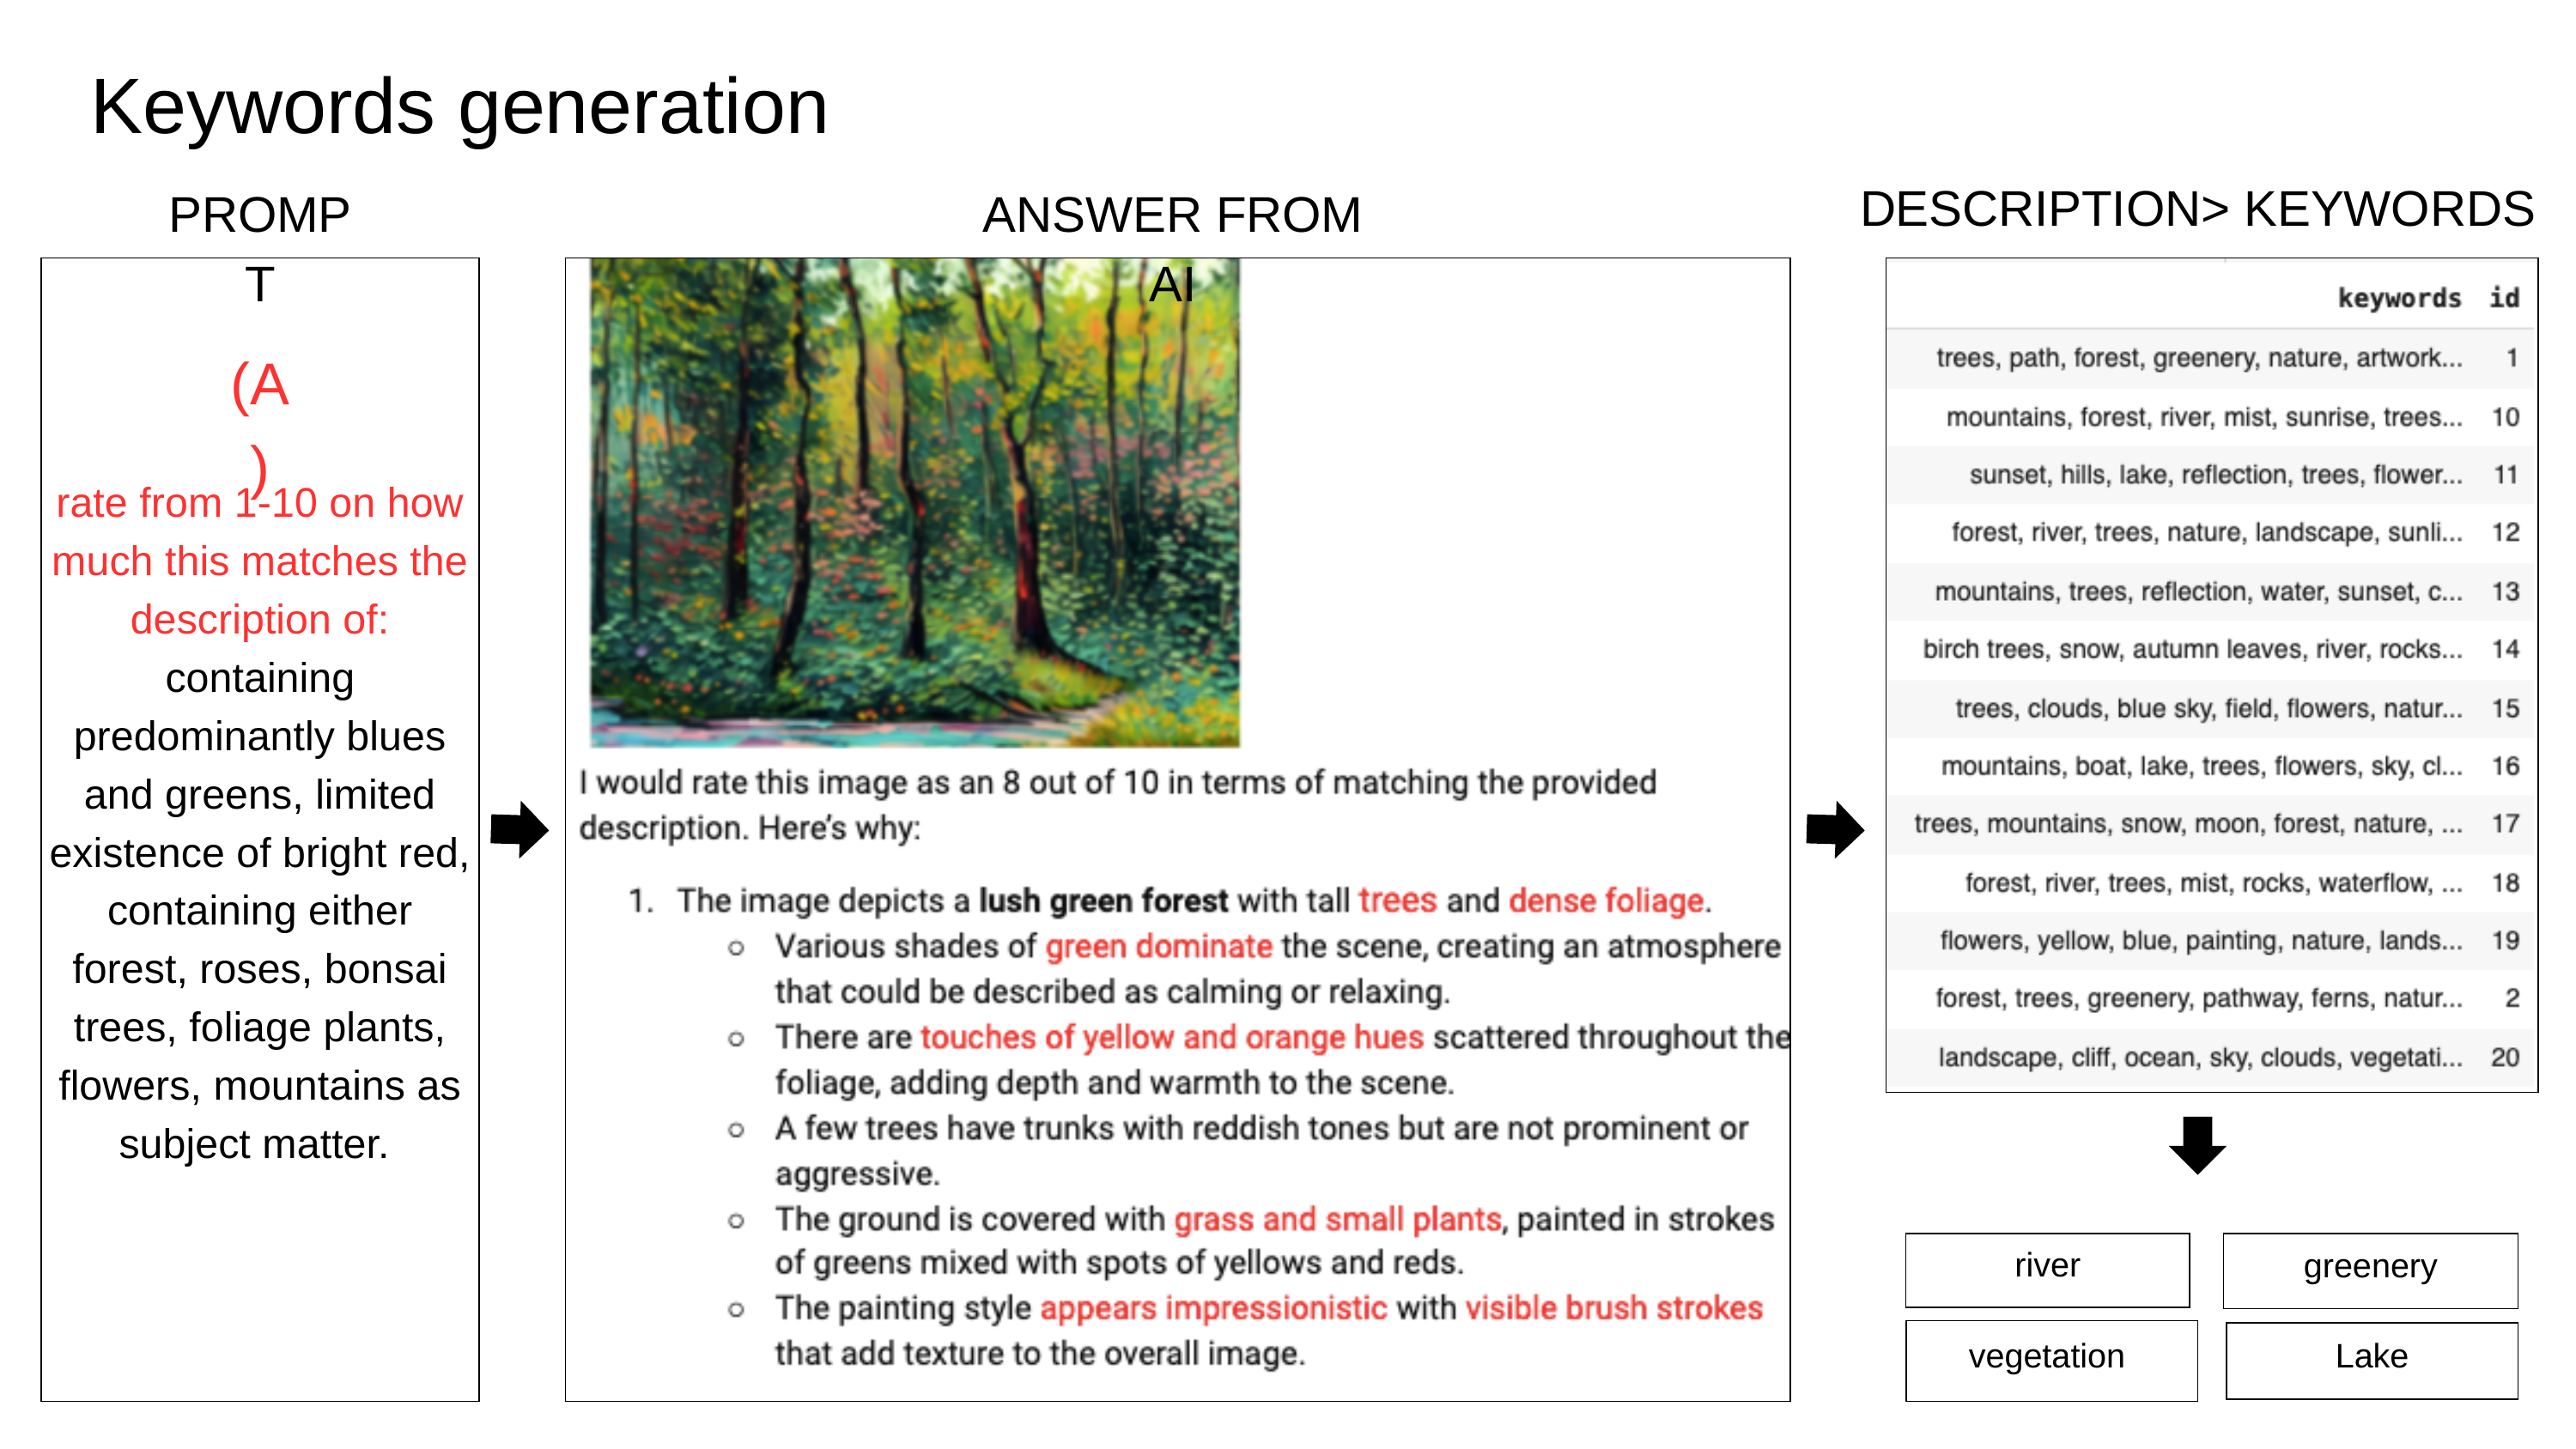

Keywords generation
DESCRIPTION> KEYWORDS
PROMPT
ANSWER FROM AI

rate from 1-10 on how much this matches the description of: containing predominantly blues and greens, limited existence of bright red, containing either forest, roses, bonsai trees, foliage plants, flowers, mountains as subject matter.

(A)

river

greenery

vegetation

Lake